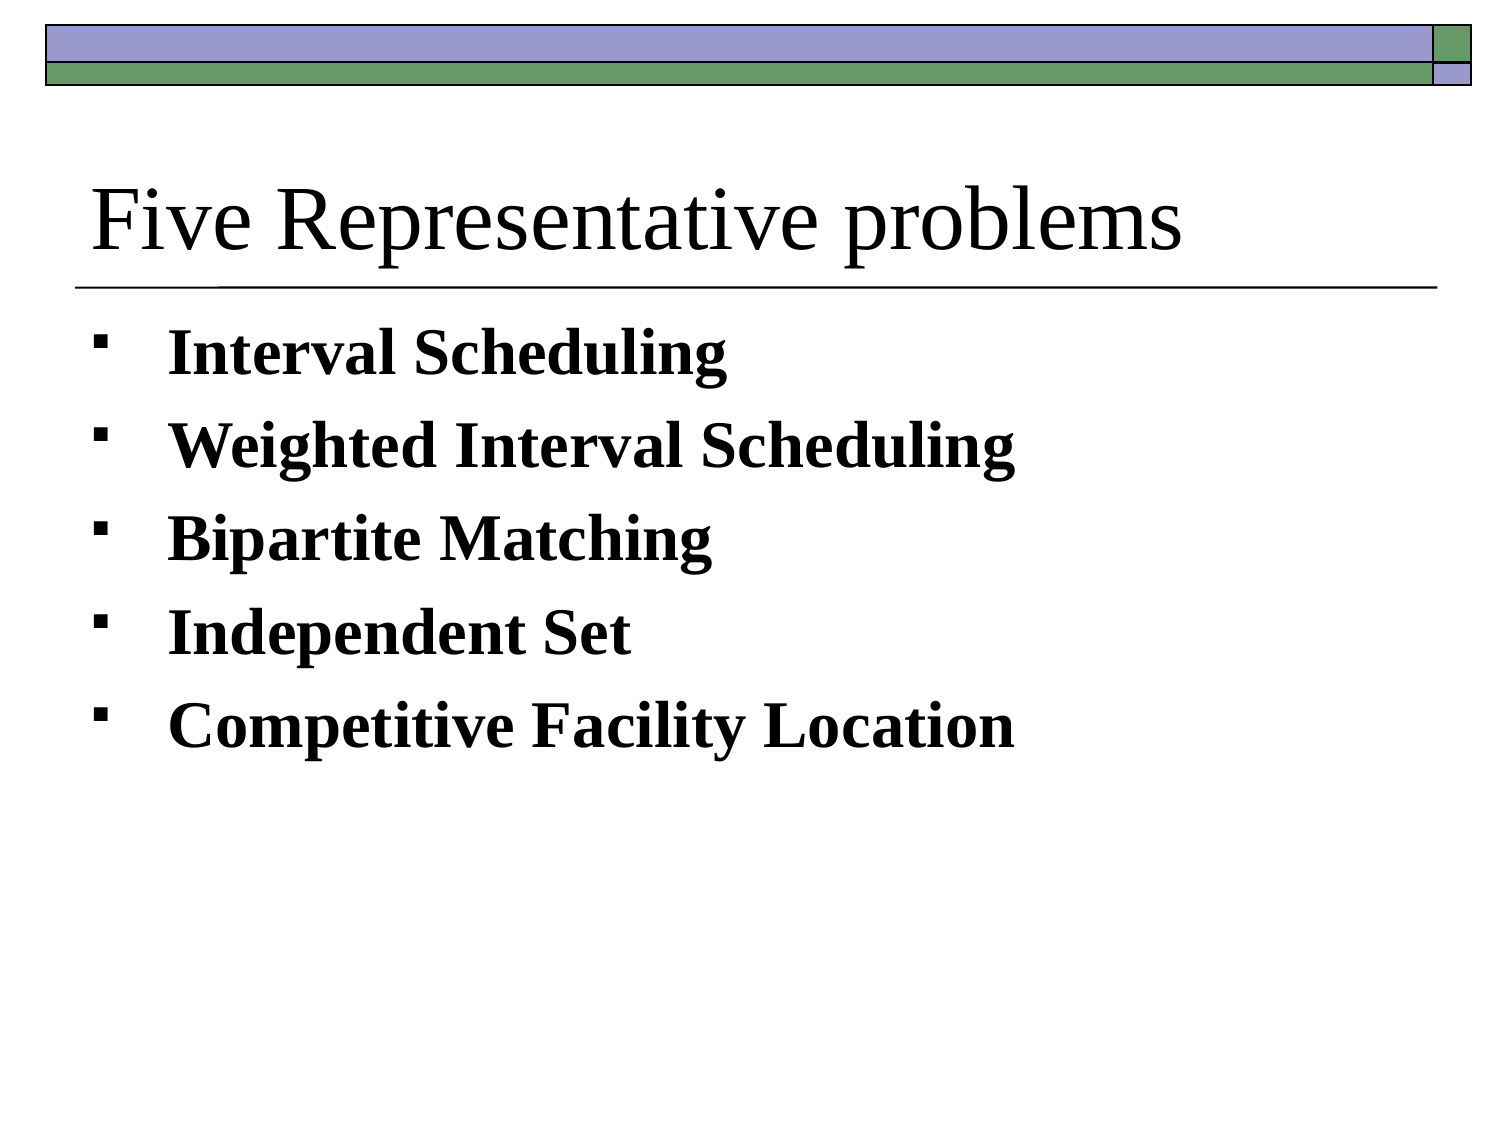

# Five Representative problems
Interval Scheduling
Weighted Interval Scheduling
Bipartite Matching
Independent Set
Competitive Facility Location